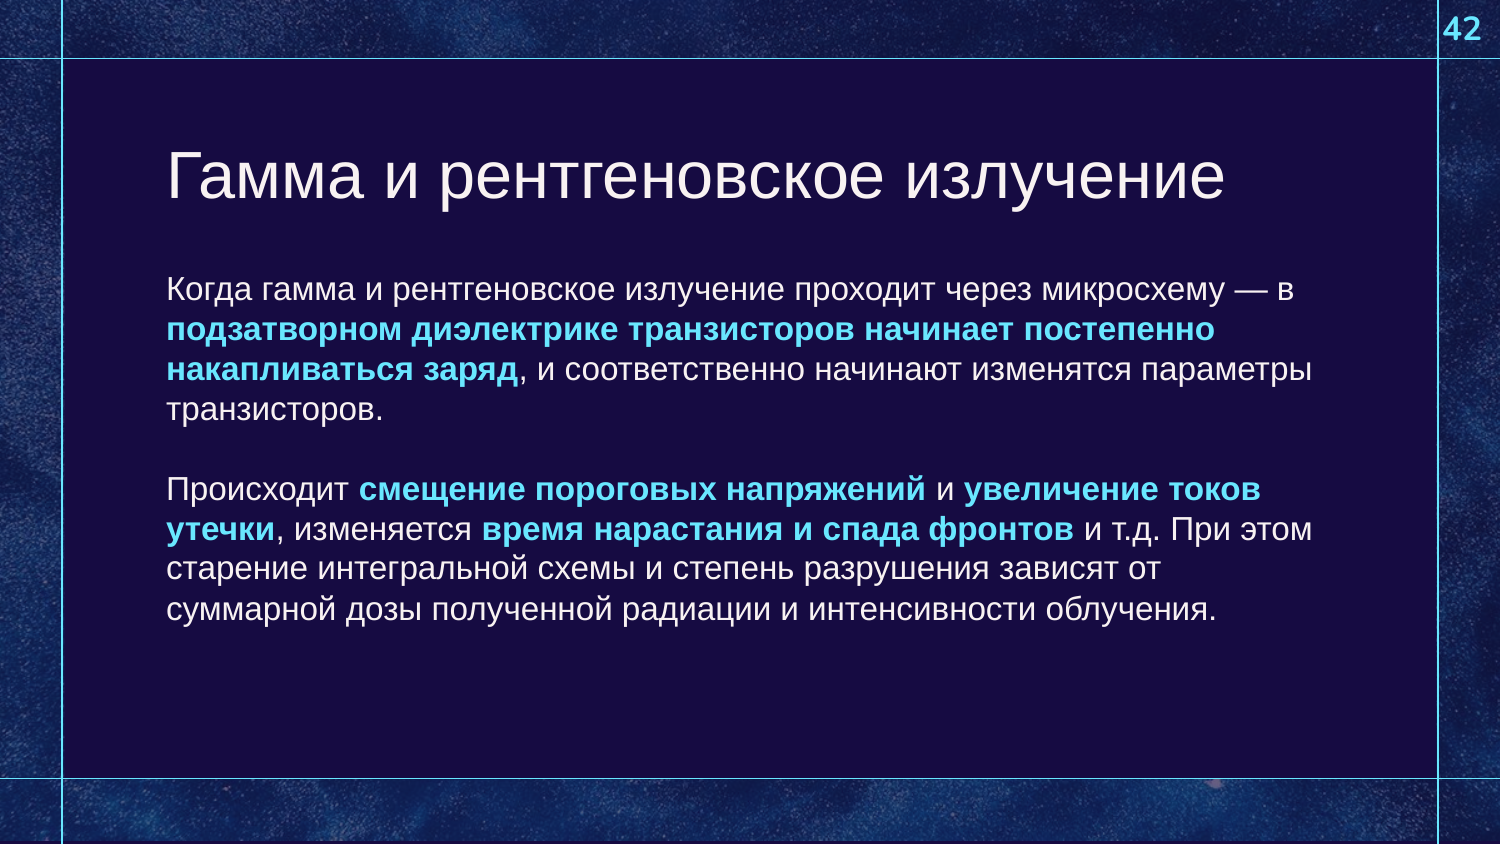

42
# Гамма и рентгеновское излучение
Когда гамма и рентгеновское излучение проходит через микросхему — в подзатворном диэлектрике транзисторов начинает постепенно накапливаться заряд, и соответственно начинают изменятся параметры транзисторов.

Происходит смещение пороговых напряжений и увеличение токов утечки, изменяется время нарастания и спада фронтов и т.д. При этом старение интегральной схемы и степень разрушения зависят от суммарной дозы полученной радиации и интенсивности облучения.